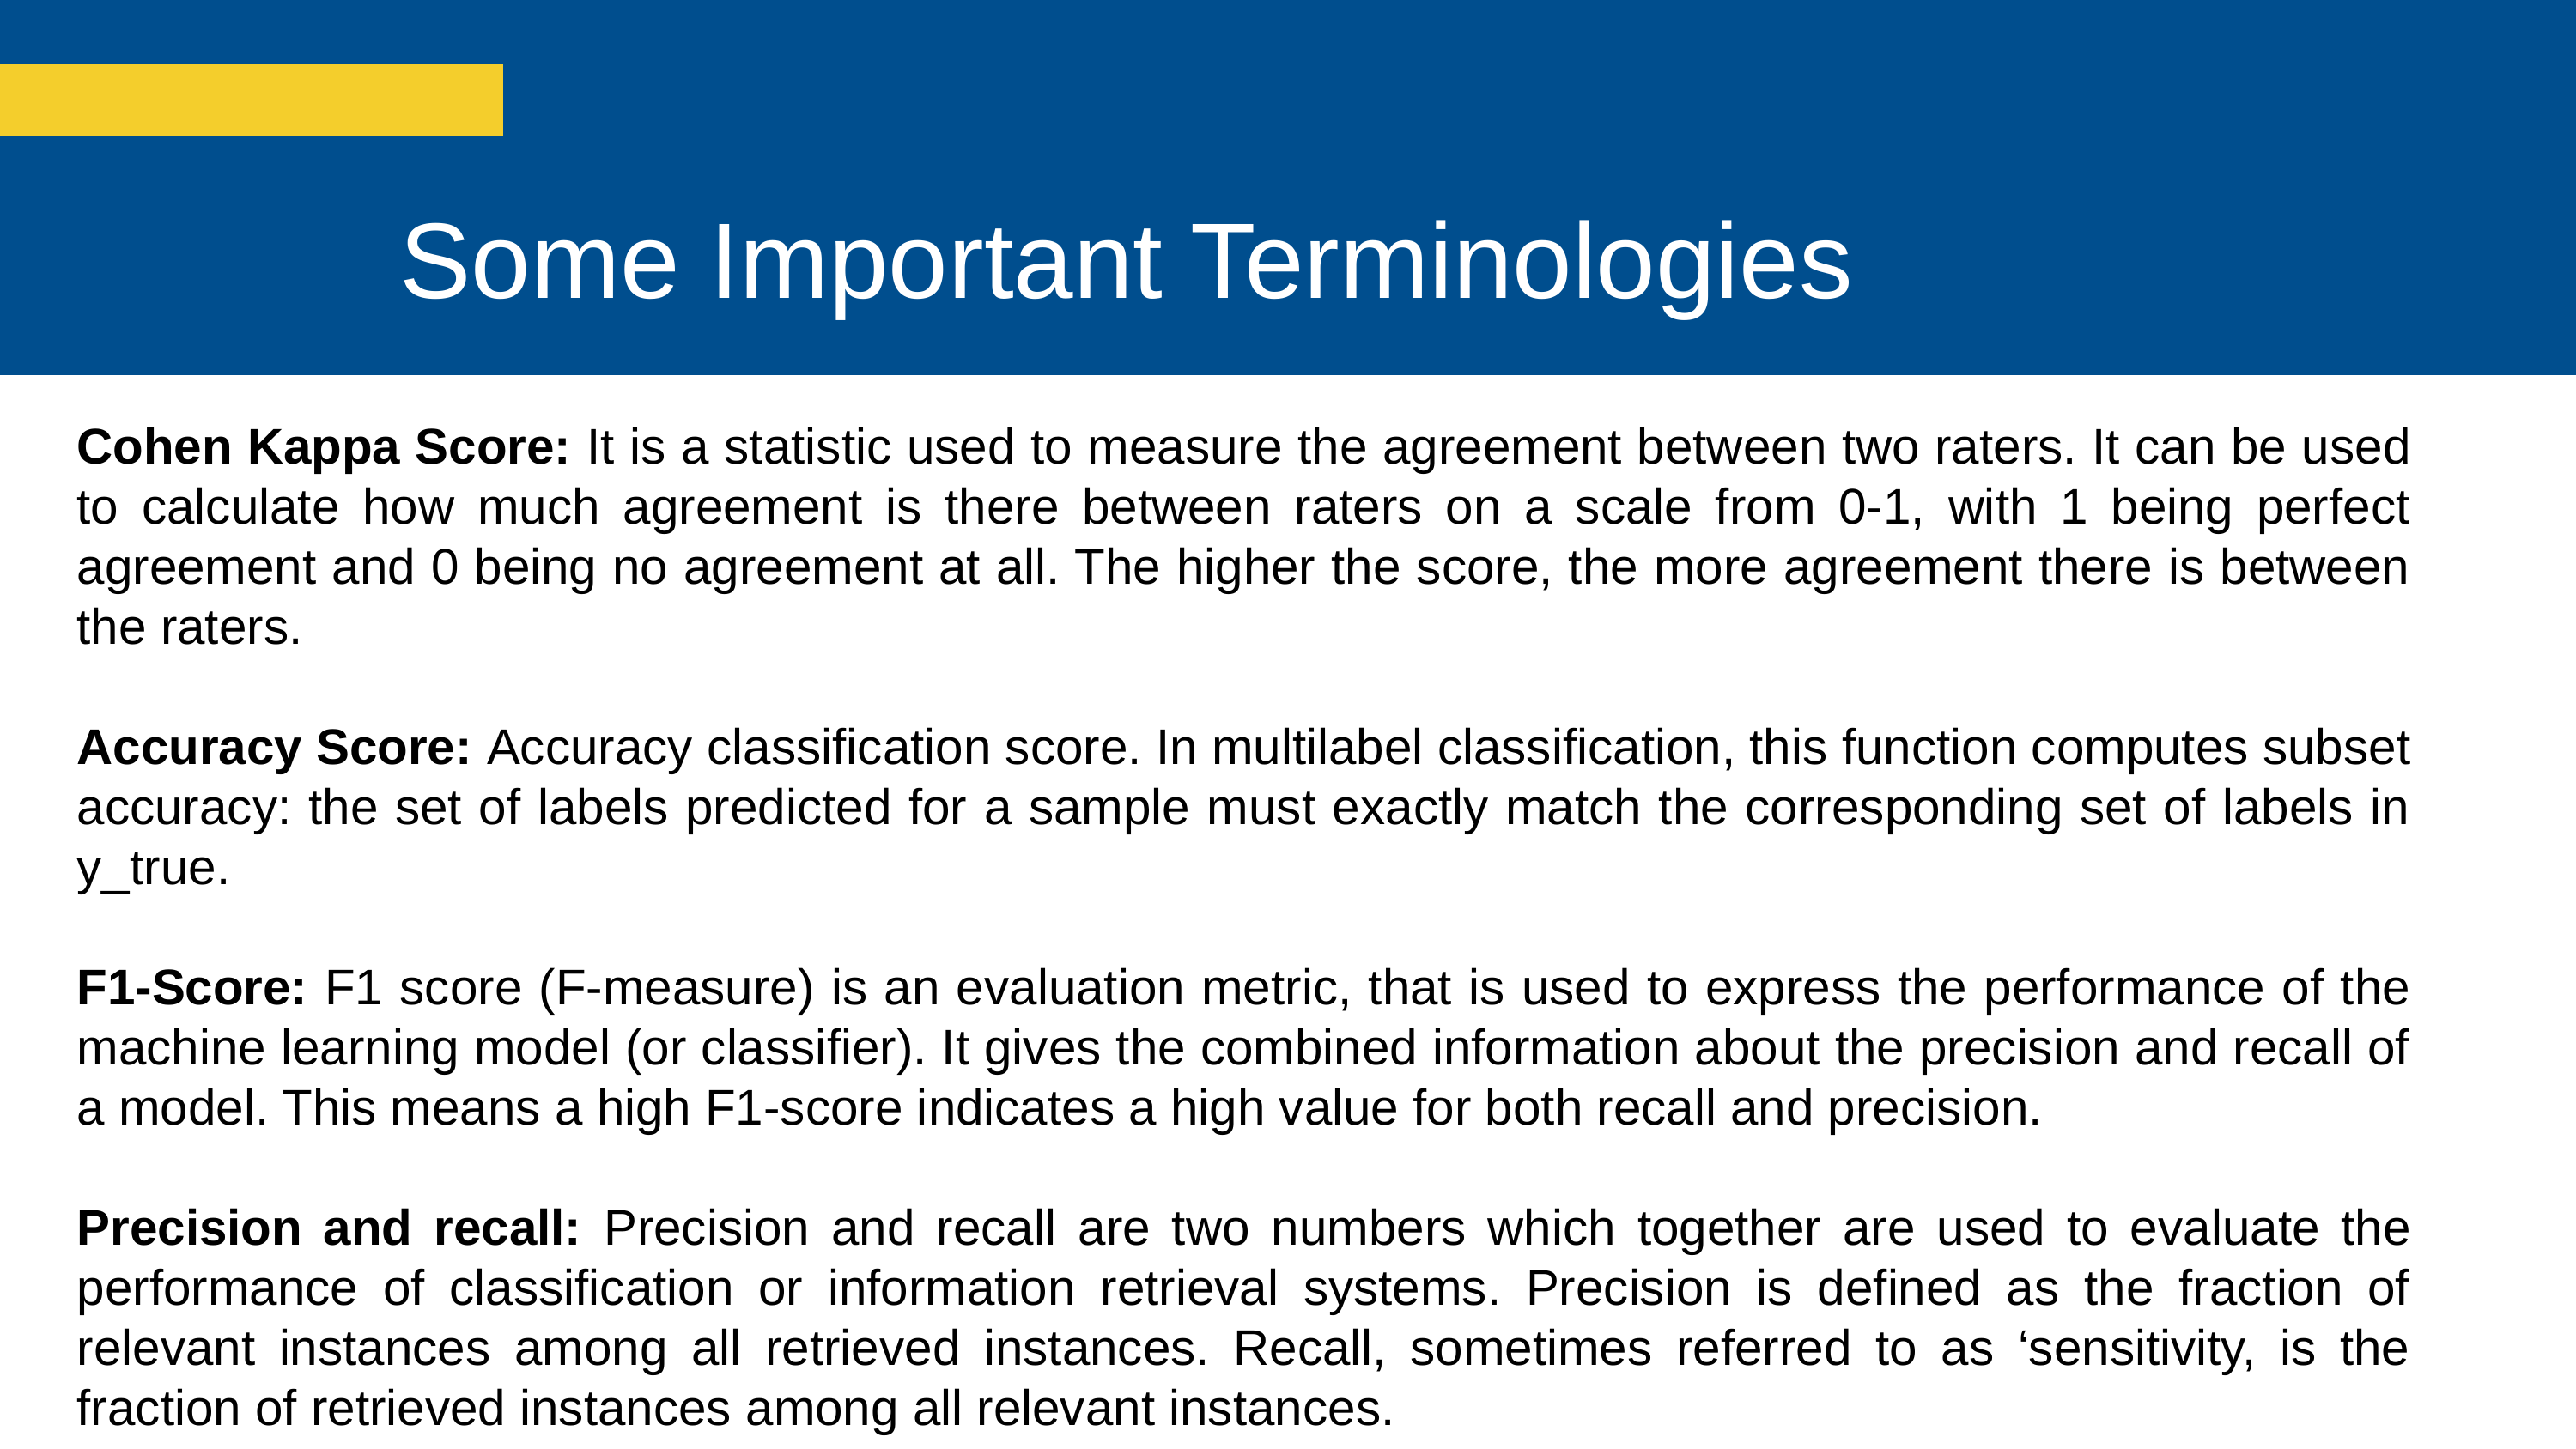

Some Important Terminologies
Cohen Kappa Score: It is a statistic used to measure the agreement between two raters. It can be used to calculate how much agreement is there between raters on a scale from 0-1, with 1 being perfect agreement and 0 being no agreement at all. The higher the score, the more agreement there is between the raters.

Accuracy Score: Accuracy classification score. In multilabel classification, this function computes subset accuracy: the set of labels predicted for a sample must exactly match the corresponding set of labels in y_true.

F1-Score: F1 score (F-measure) is an evaluation metric, that is used to express the performance of the machine learning model (or classifier). It gives the combined information about the precision and recall of a model. This means a high F1-score indicates a high value for both recall and precision.

Precision and recall: Precision and recall are two numbers which together are used to evaluate the performance of classification or information retrieval systems. Precision is defined as the fraction of relevant instances among all retrieved instances. Recall, sometimes referred to as ‘sensitivity, is the fraction of retrieved instances among all relevant instances.